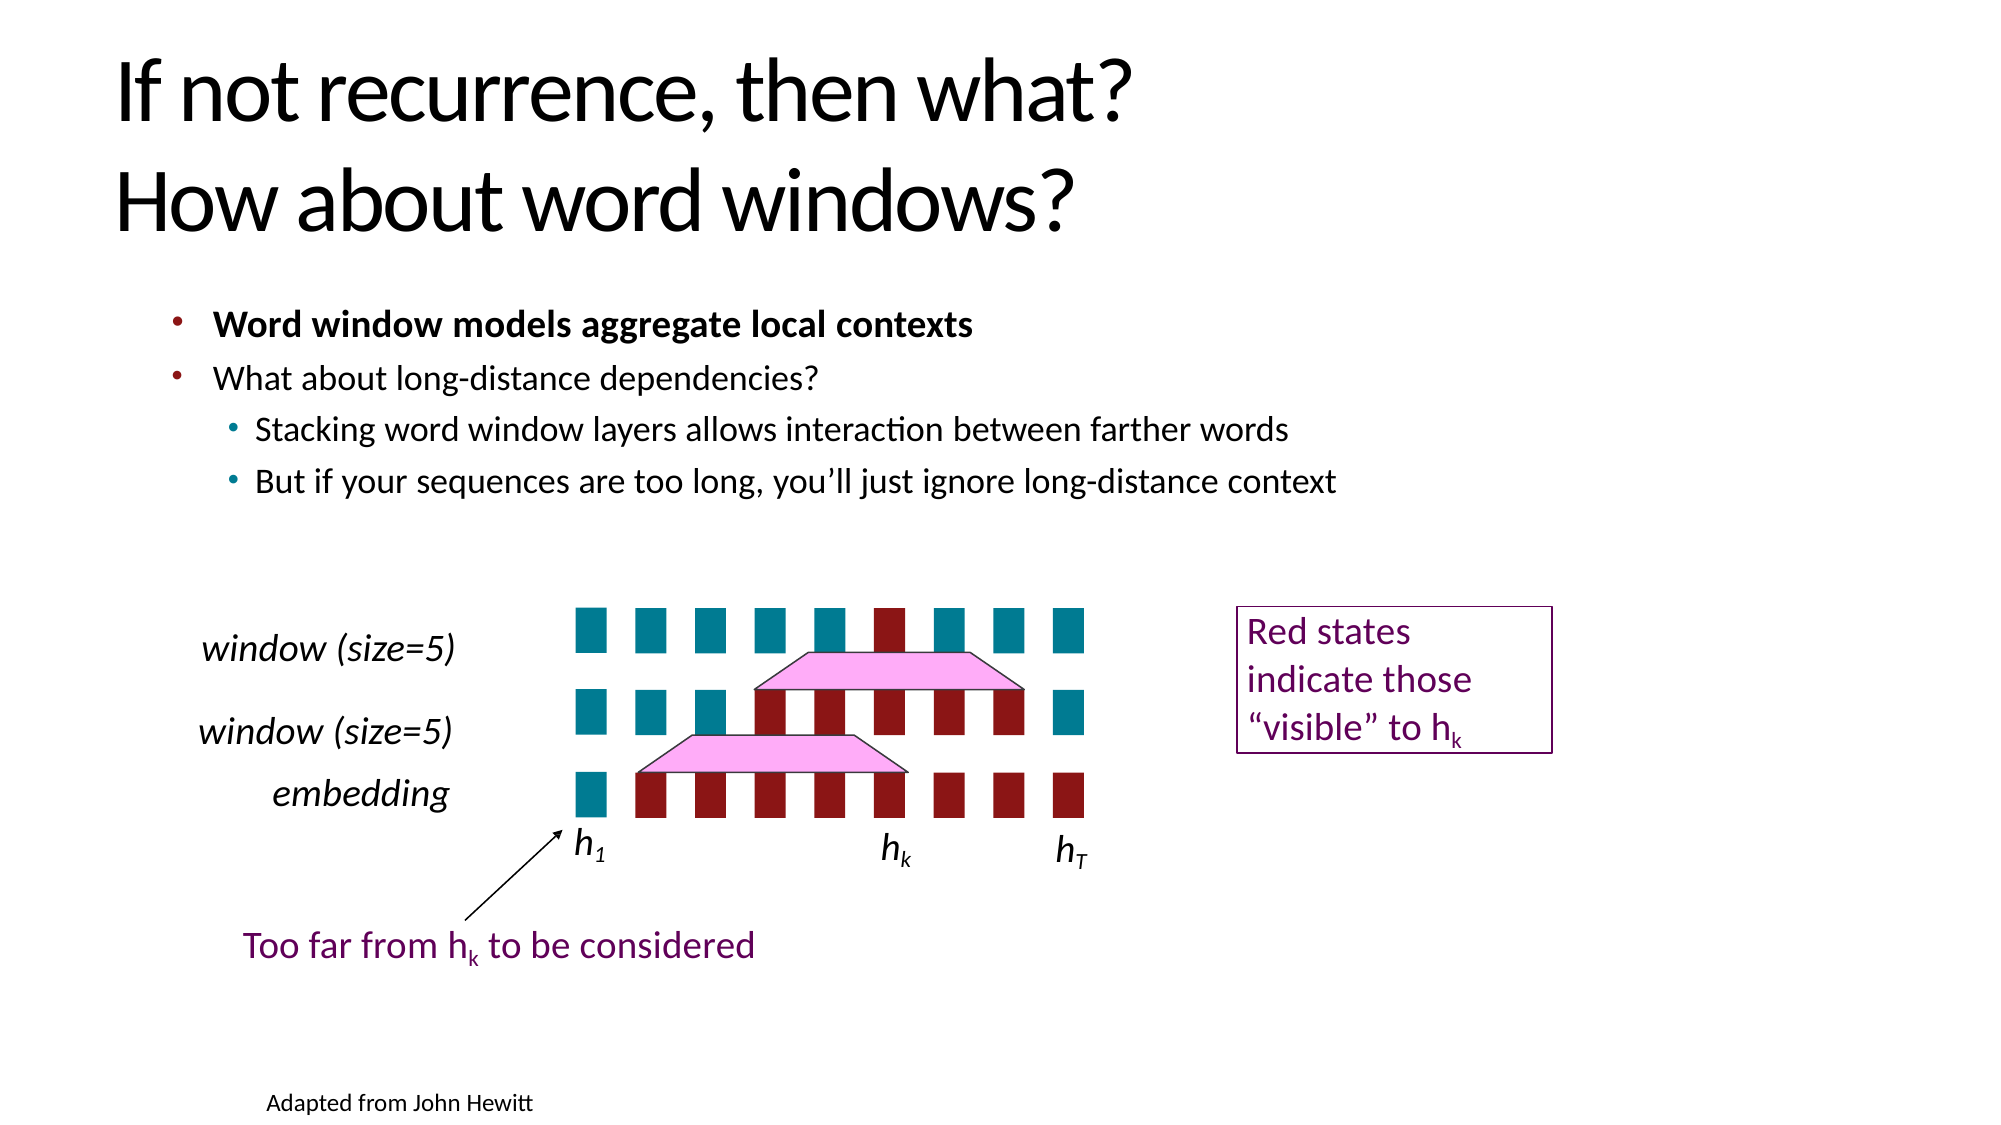

# If not recurrence, then what? How about word windows?
Word window models aggregate local contexts
What about long-distance dependencies?
Stacking word window layers allows interaction between farther words
But if your sequences are too long, you’ll just ignore long-distance context
Red states
indicate those
“visible” to hk

window (size=5)
window (size=5)  embedding

h1
hk
hT

Too far from hk to be considered
Adapted from John Hewitt